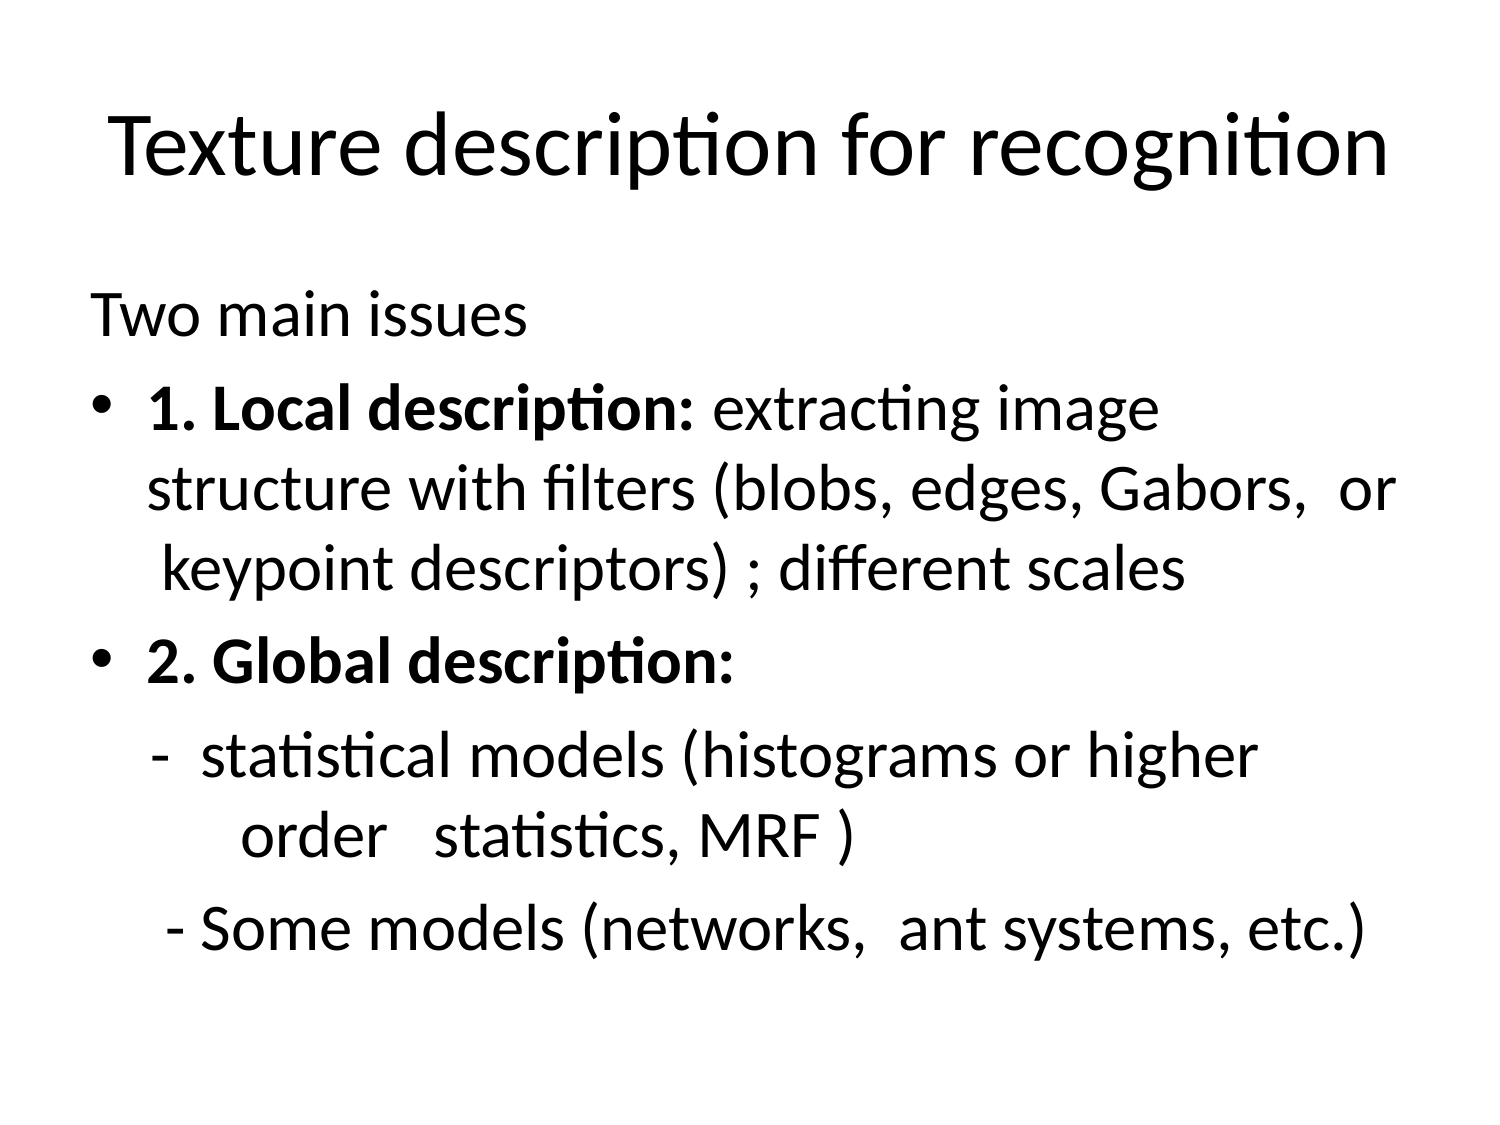

# Texture description for recognition
Two main issues
1. Local description: extracting image structure with filters (blobs, edges, Gabors,  or  keypoint descriptors) ; different scales
2. Global description:
    -  statistical models (histograms or higher     	order   statistics, MRF )
     - Some models (networks,  ant systems, etc.)